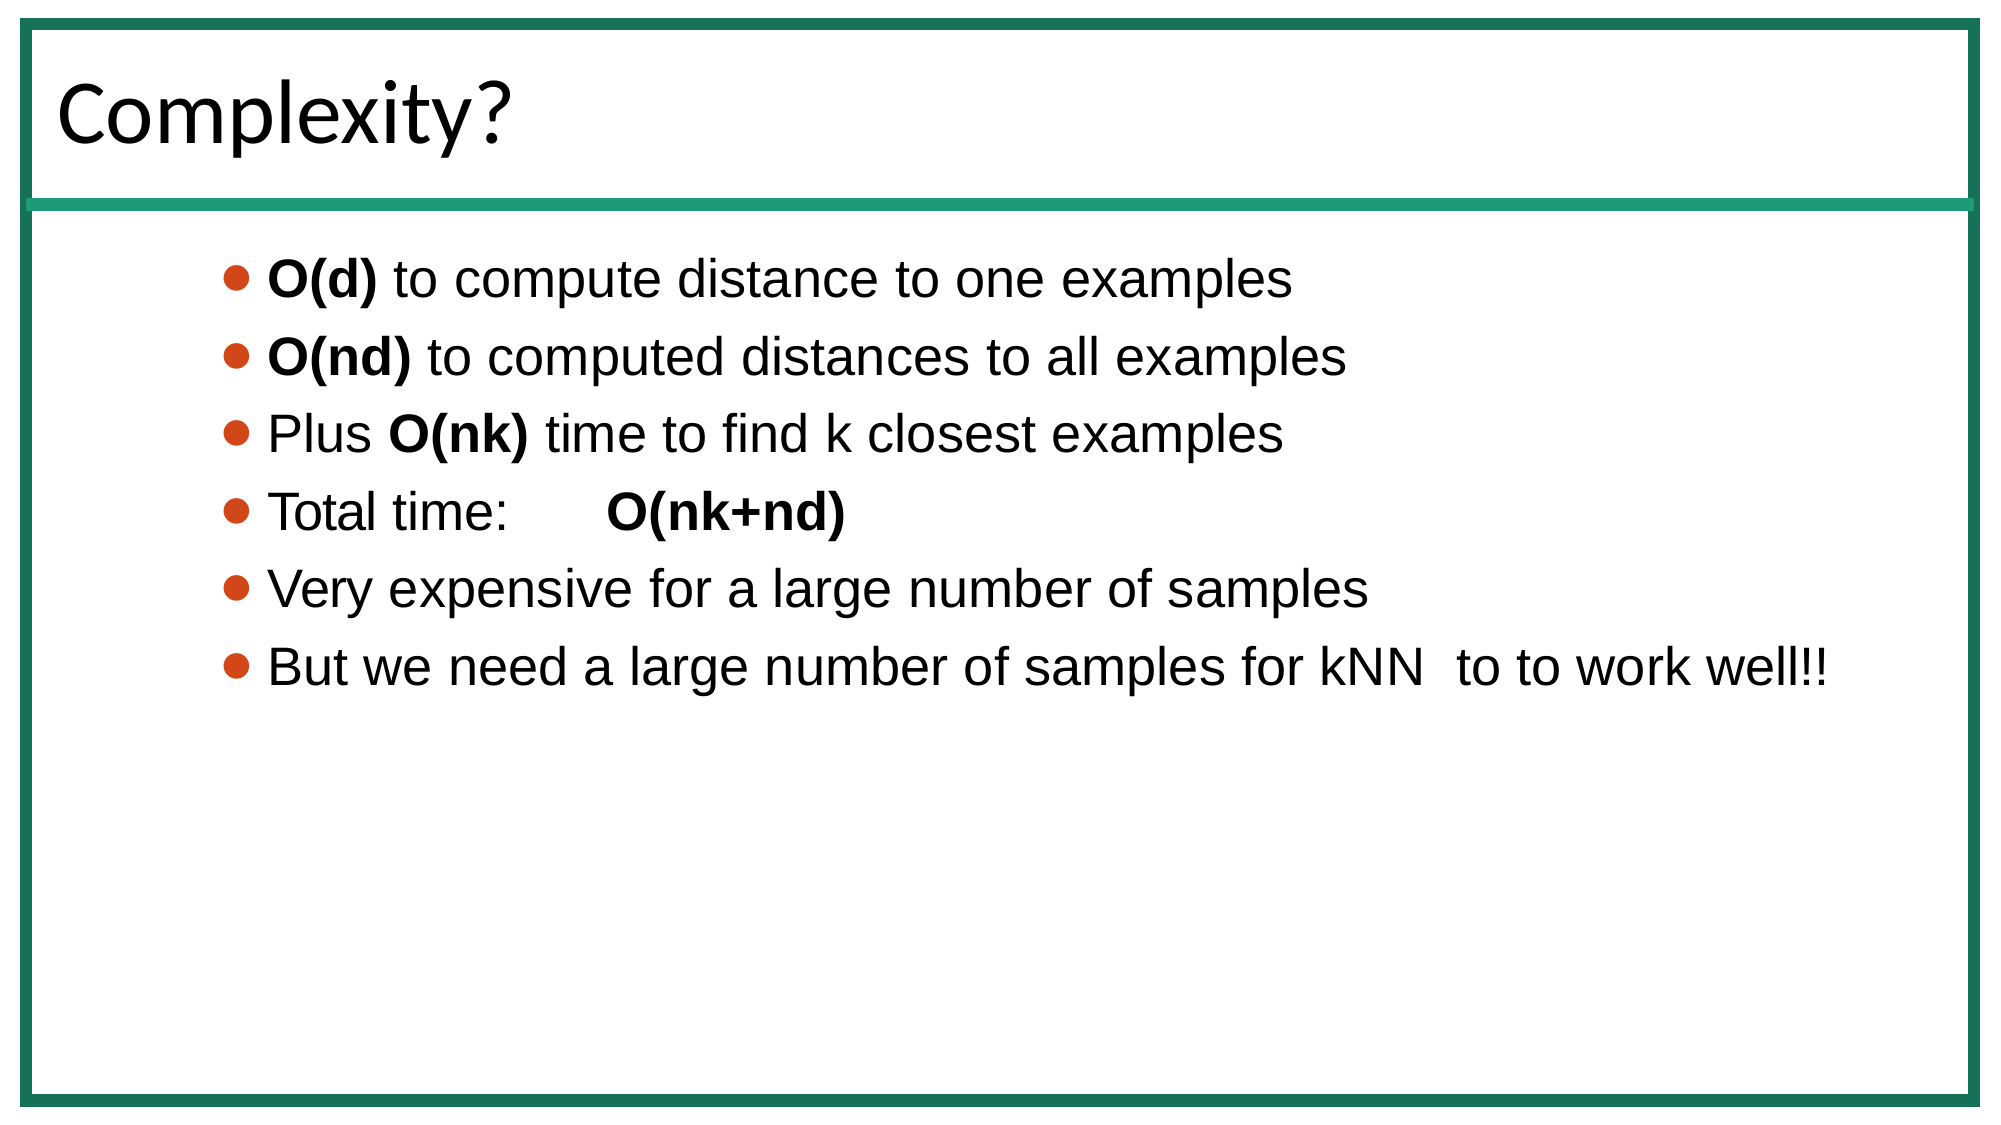

# Complexity?
O(d) to compute distance to one examples
O(nd) to computed distances to all examples
Plus O(nk) time to find k closest examples
Total time:	O(nk+nd)
Very expensive for a large number of samples
But we need a large number of samples for kNN  to to work well!!